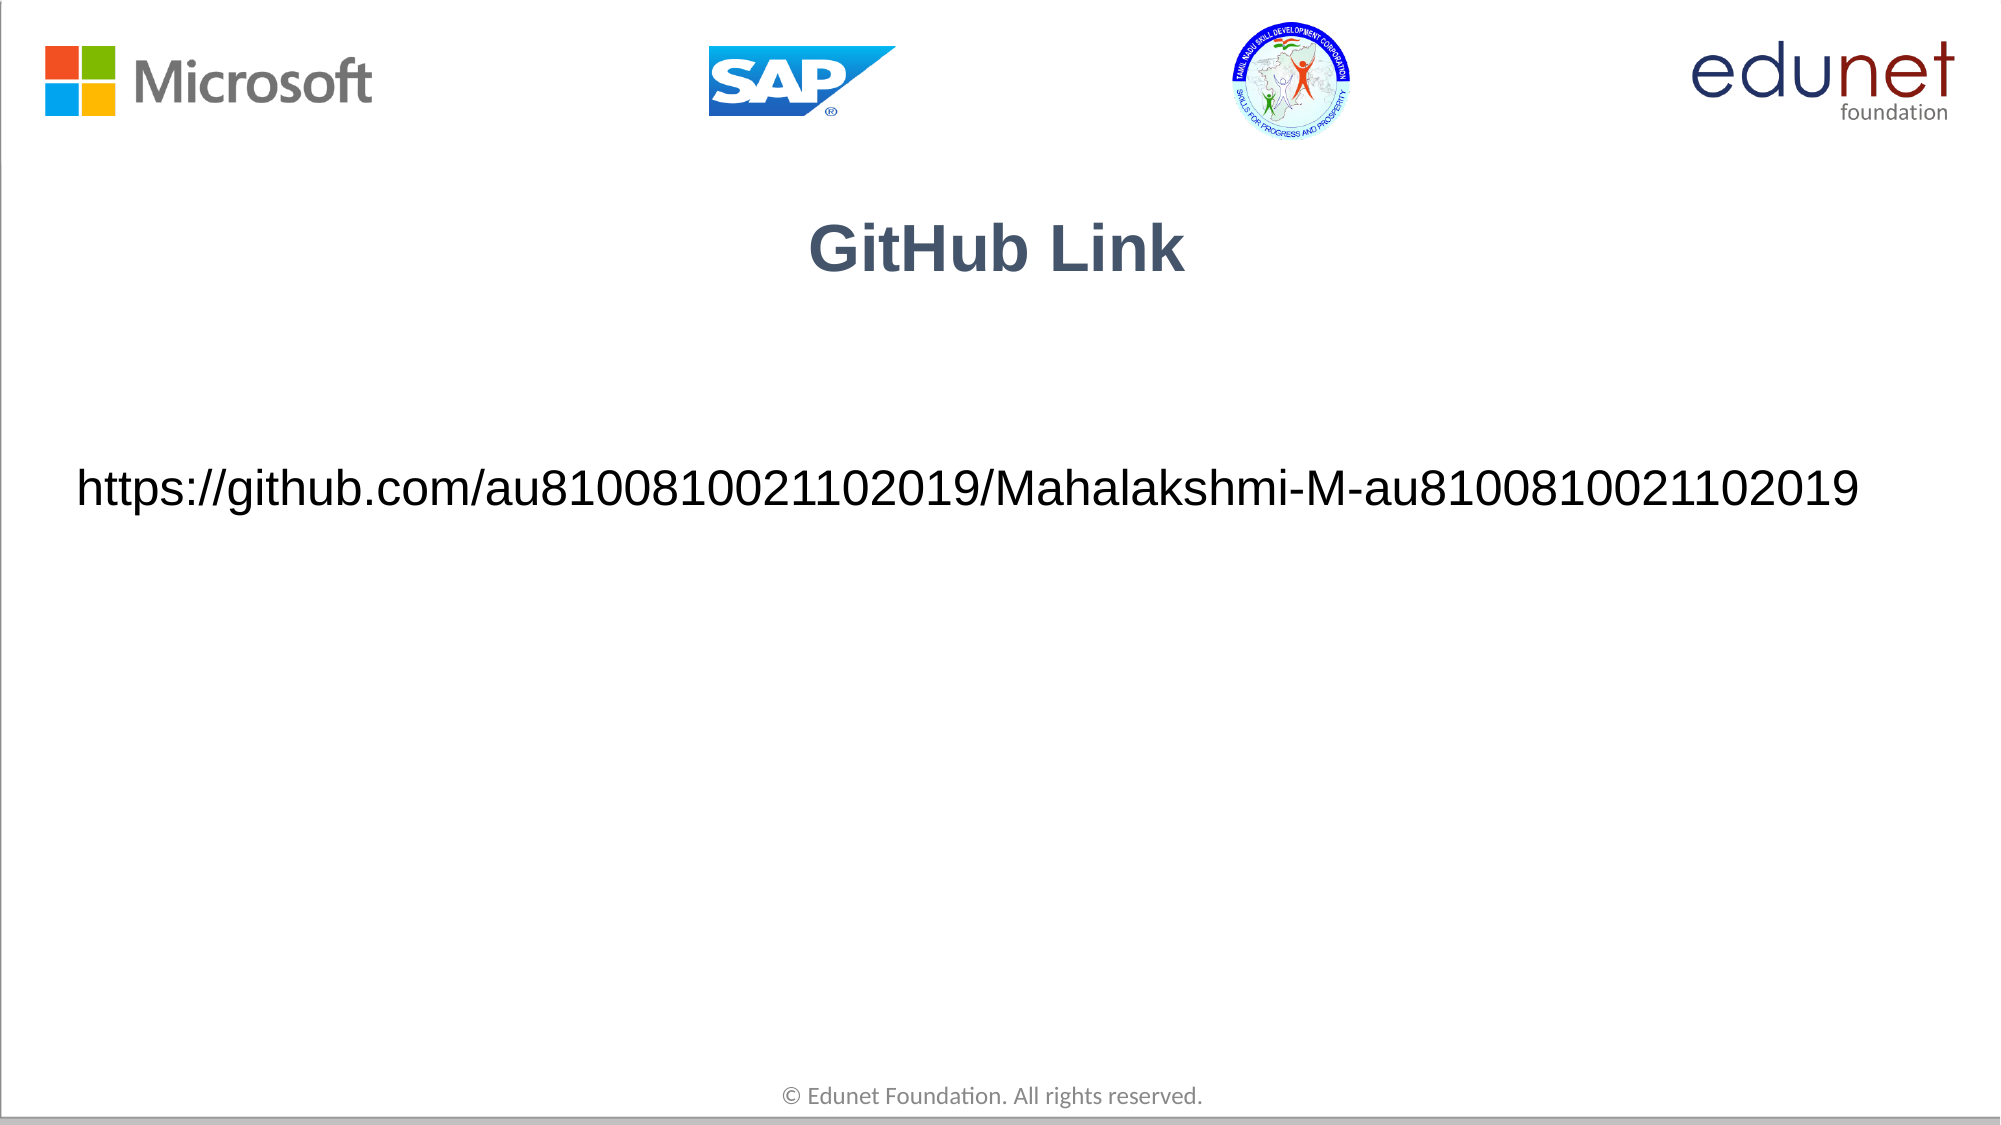

# GitHub Link
https://github.com/au8100810021102019/Mahalakshmi-M-au8100810021102019

© Edunet Foundation. All rights reserved.